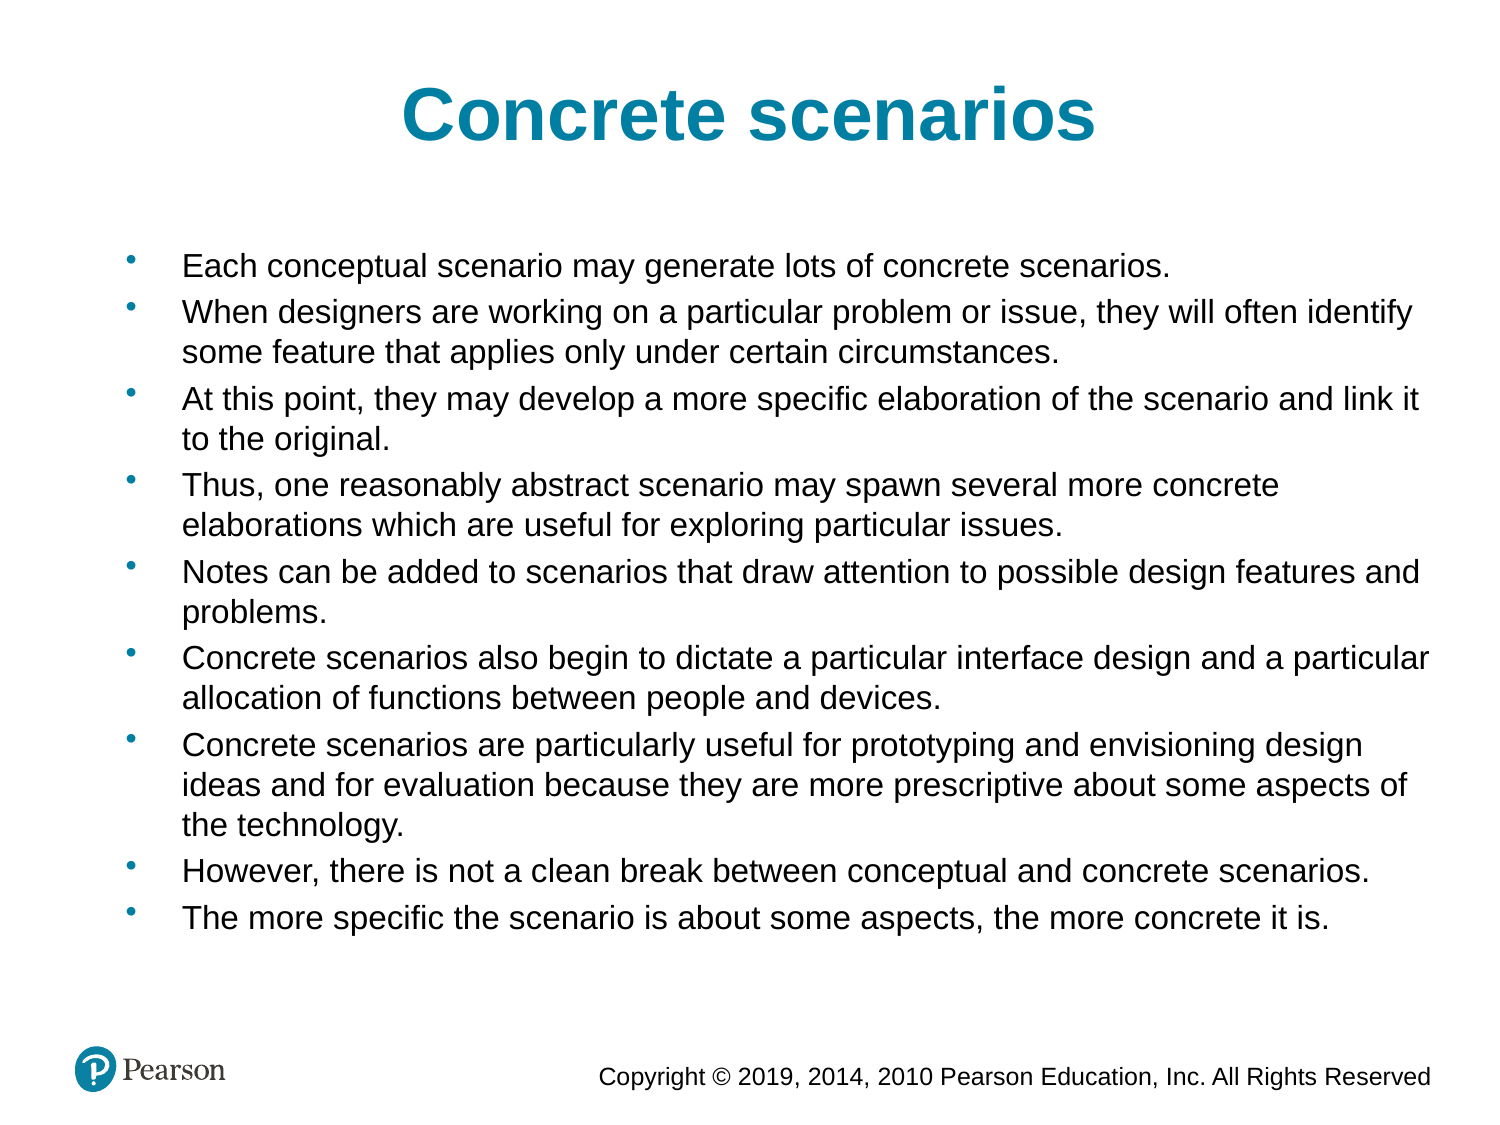

Concrete scenarios
Each conceptual scenario may generate lots of concrete scenarios.
When designers are working on a particular problem or issue, they will often identify some feature that applies only under certain circumstances.
At this point, they may develop a more specific elaboration of the scenario and link it to the original.
Thus, one reasonably abstract scenario may spawn several more concrete elaborations which are useful for exploring particular issues.
Notes can be added to scenarios that draw attention to possible design features and problems.
Concrete scenarios also begin to dictate a particular interface design and a particular allocation of functions between people and devices.
Concrete scenarios are particularly useful for prototyping and envisioning design ideas and for evaluation because they are more prescriptive about some aspects of the technology.
However, there is not a clean break between conceptual and concrete scenarios.
The more specific the scenario is about some aspects, the more concrete it is.